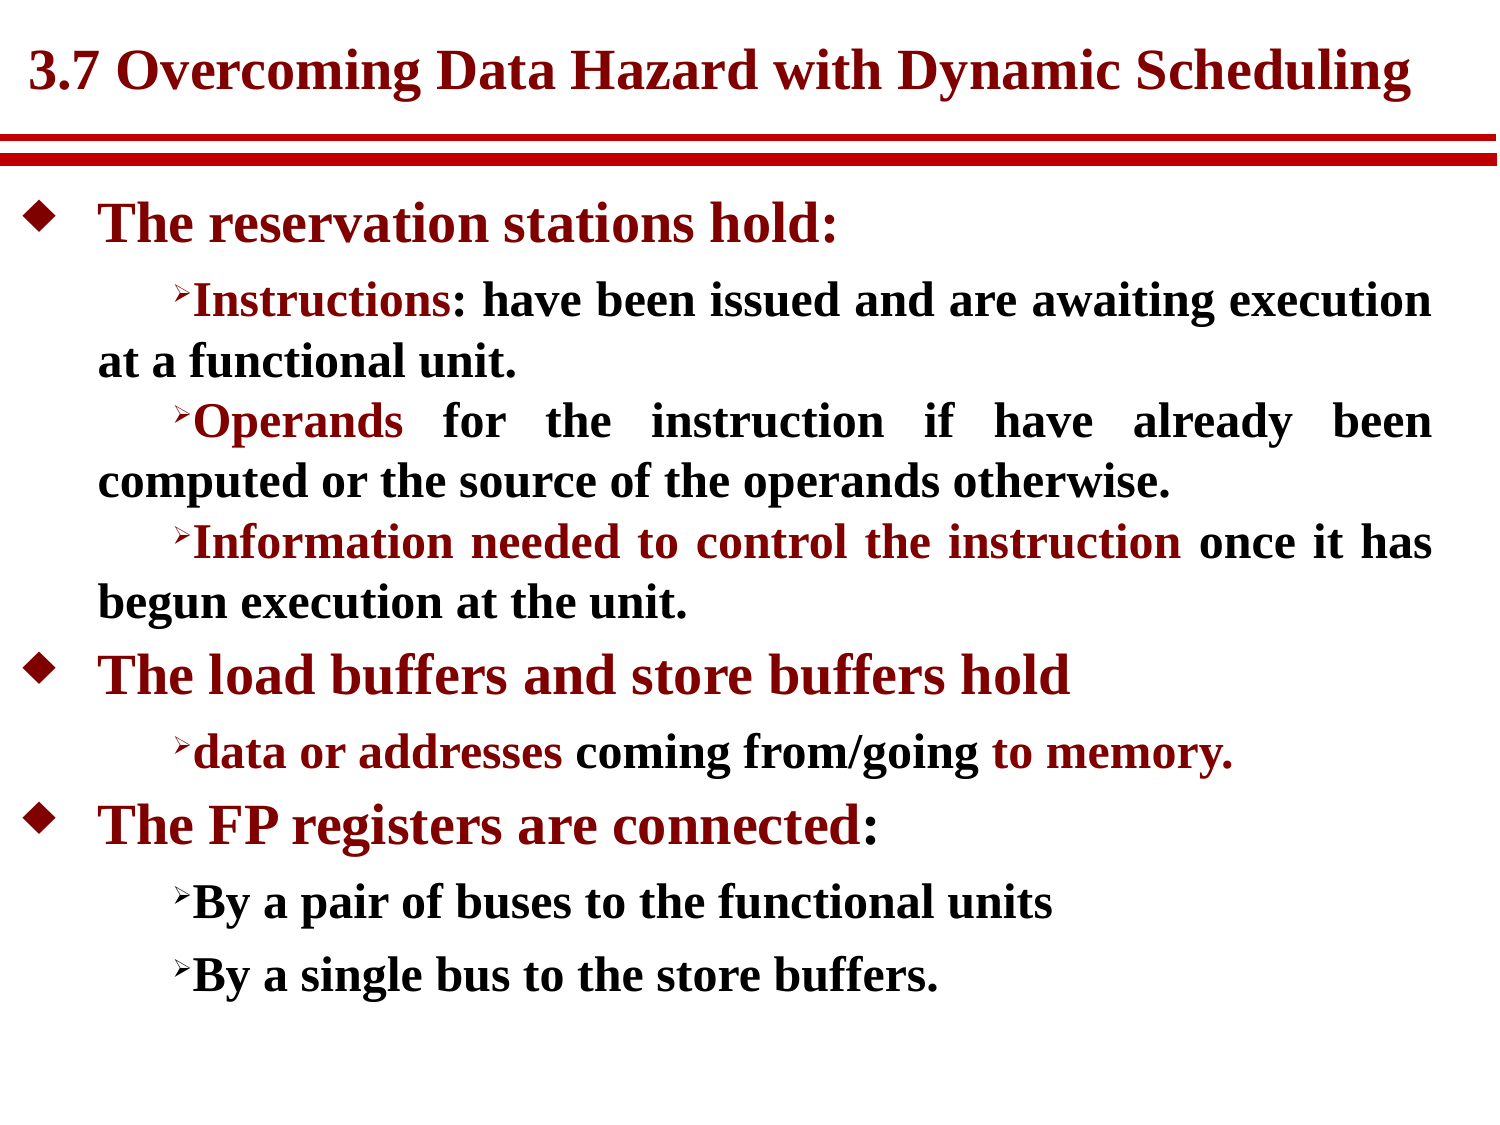

# 3.7 Overcoming Data Hazard with Dynamic Scheduling
The reservation stations hold:
Instructions: have been issued and are awaiting execution at a functional unit.
Operands for the instruction if have already been computed or the source of the operands otherwise.
Information needed to control the instruction once it has begun execution at the unit.
The load buffers and store buffers hold
data or addresses coming from/going to memory.
The FP registers are connected:
By a pair of buses to the functional units
By a single bus to the store buffers.